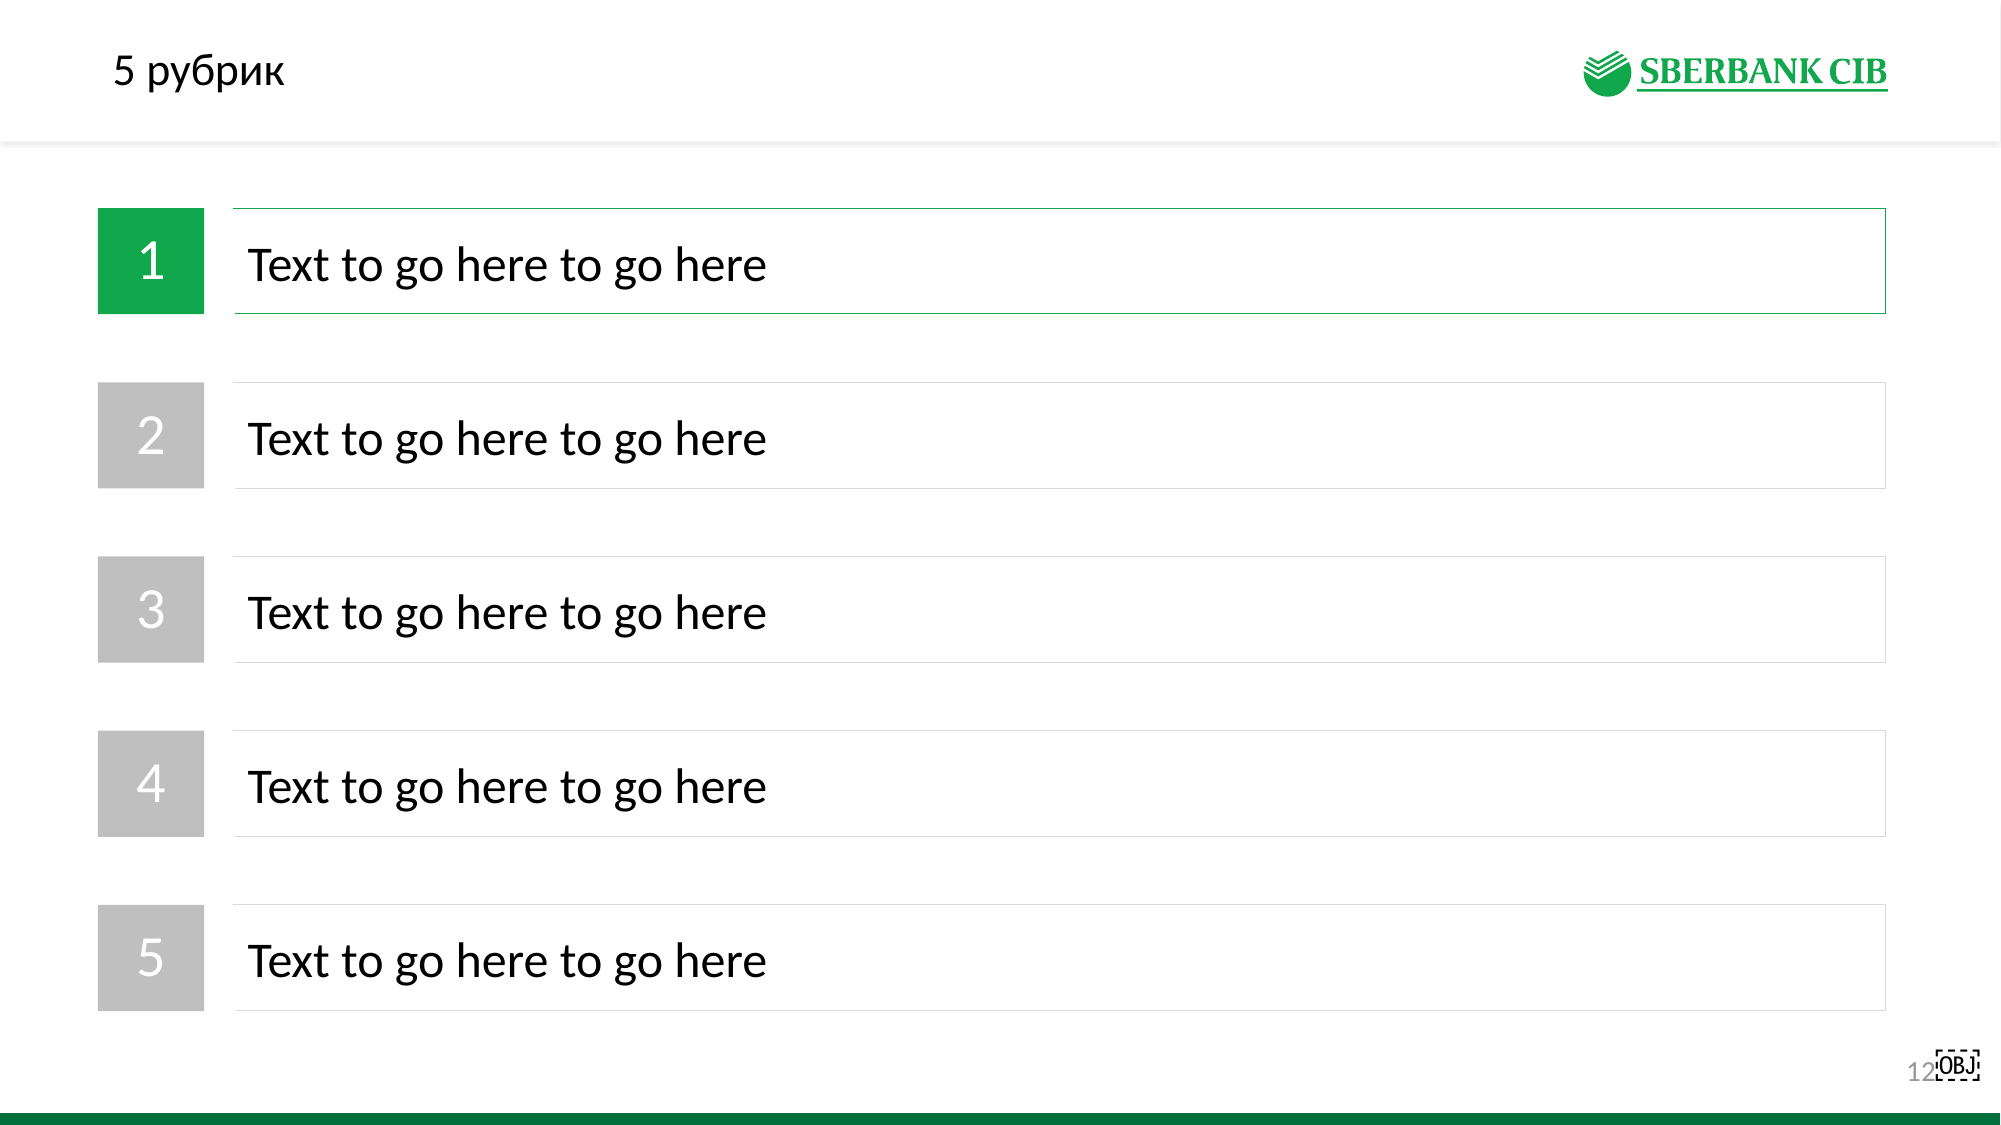

# 5 рубрик
1
Text to go here to go here
2
Text to go here to go here
3
Text to go here to go here
4
Text to go here to go here
5
Text to go here to go here